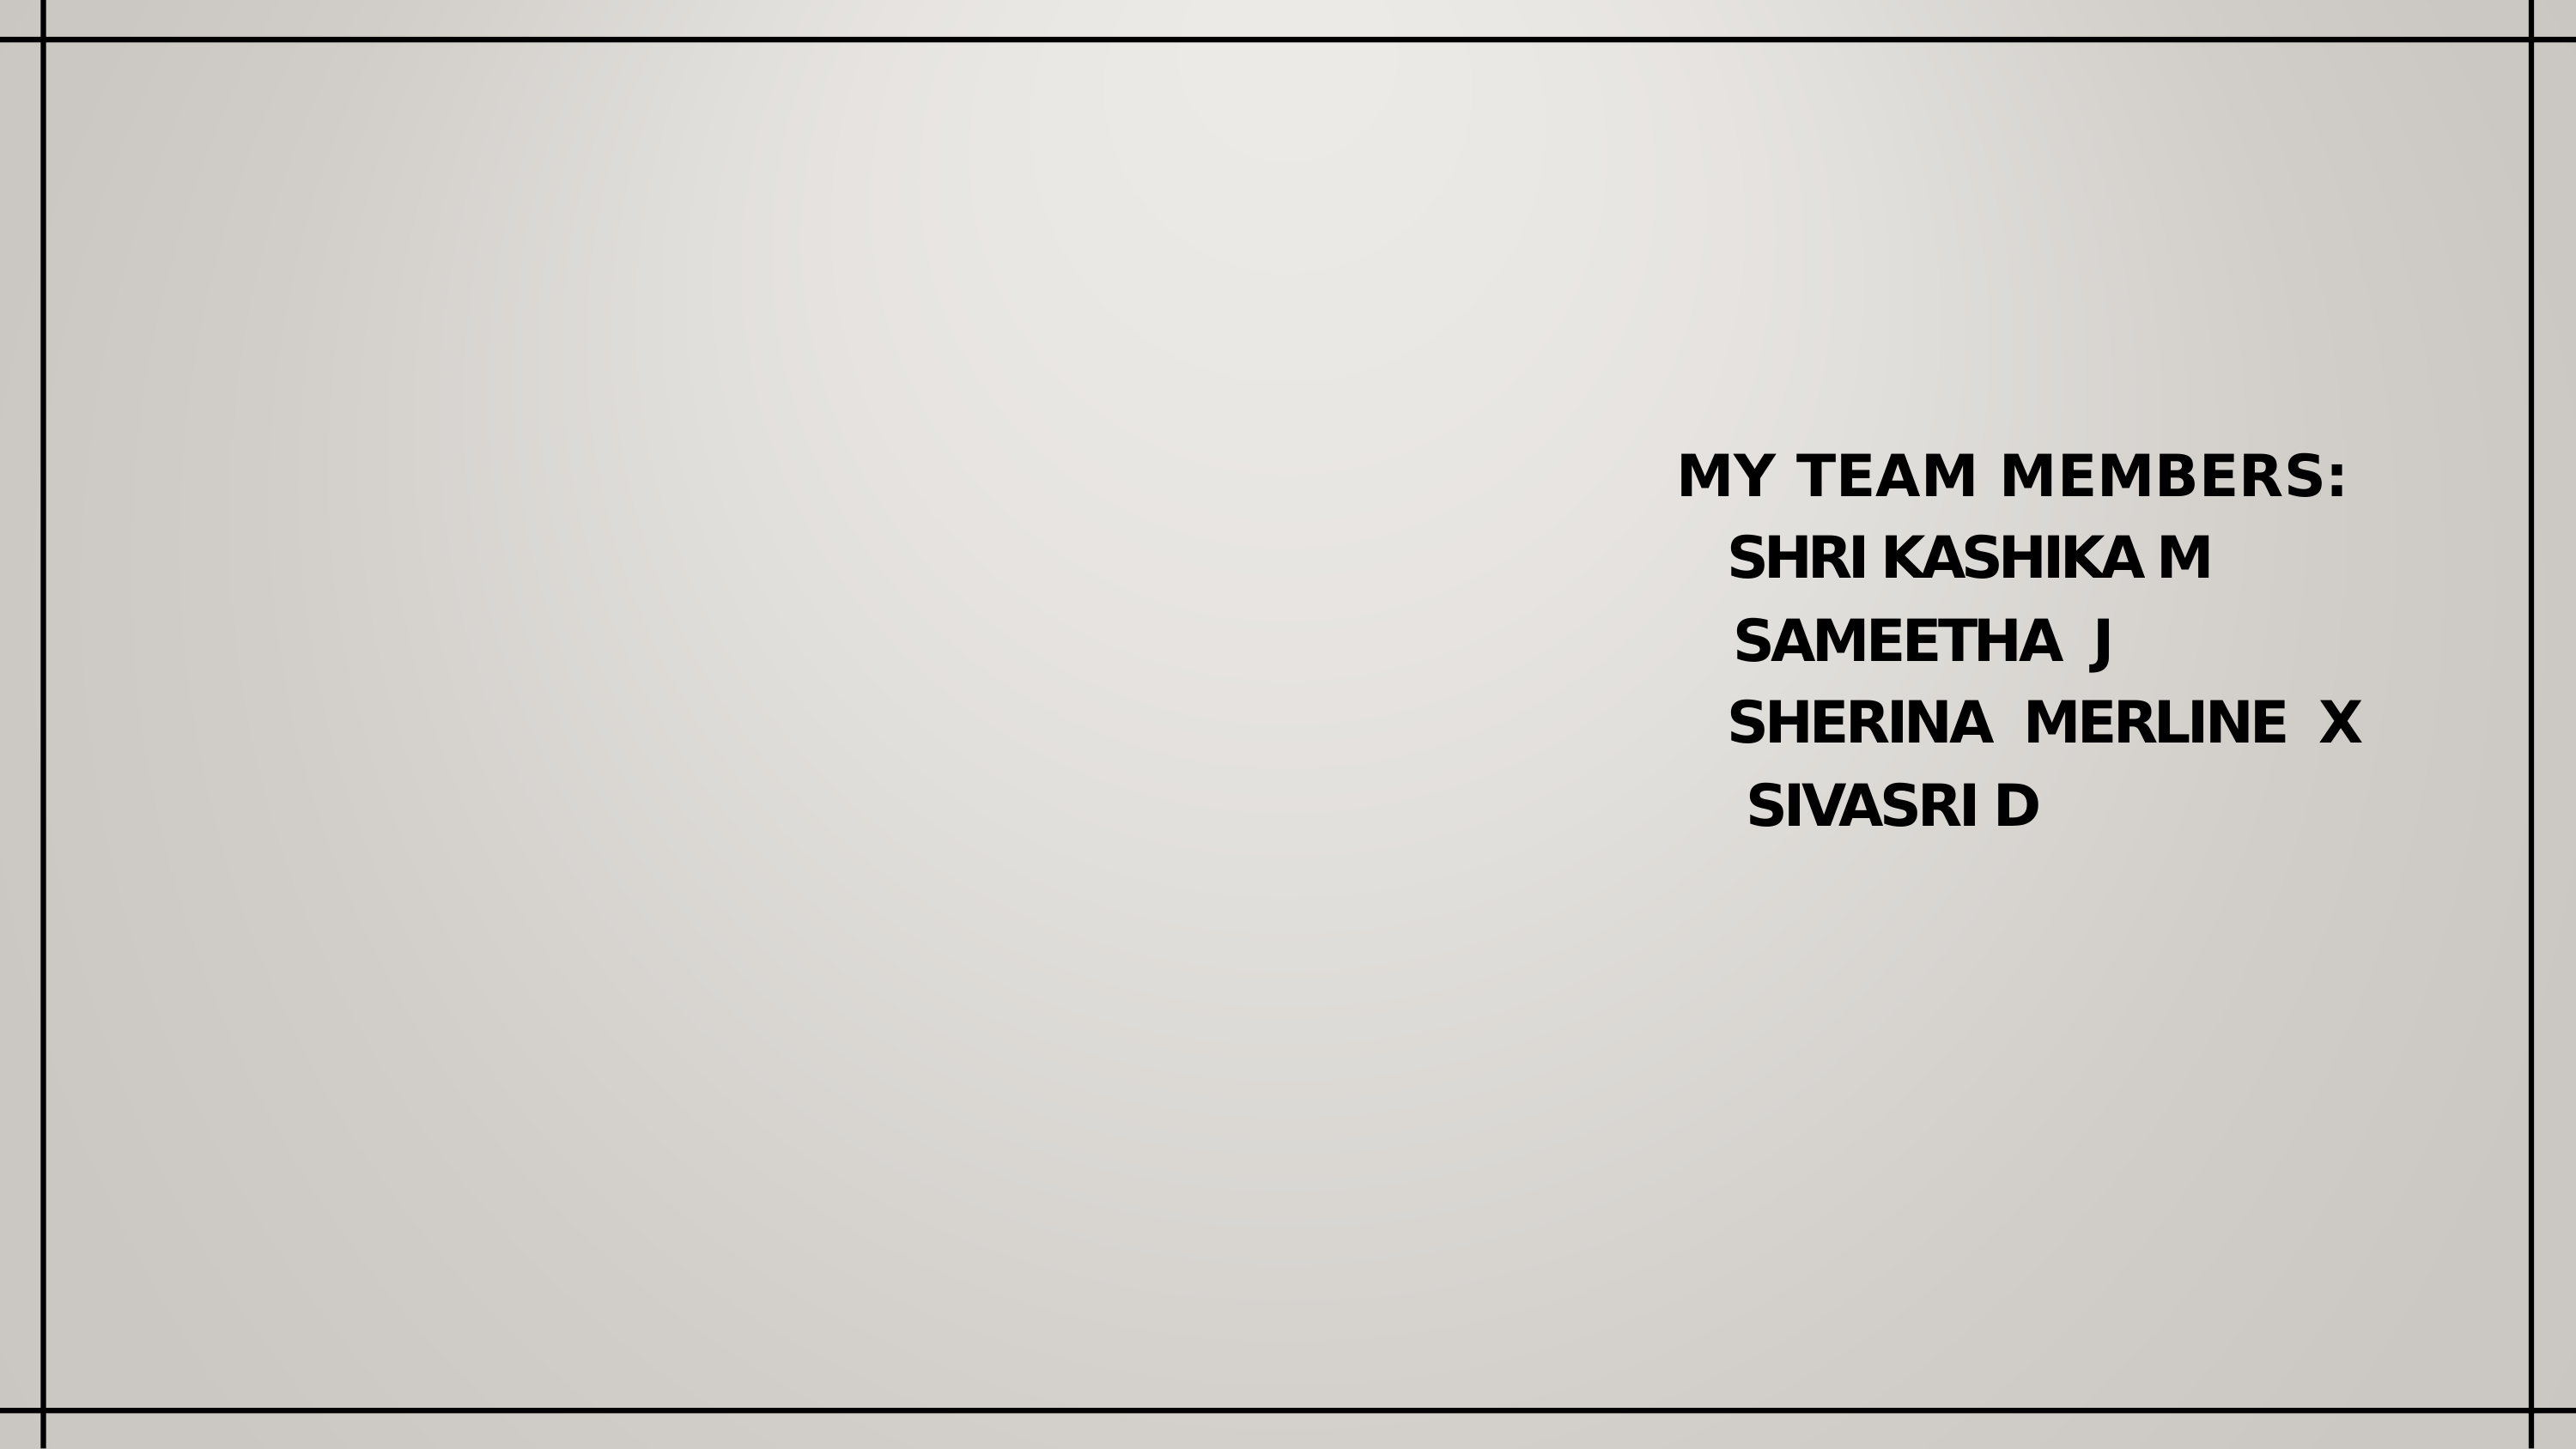

#
MY TEAM MEMBERS:   SHRI KASHIKA M
   SAMEETHA  J   SHERINA  MERLINE  X
    SIVASRI D